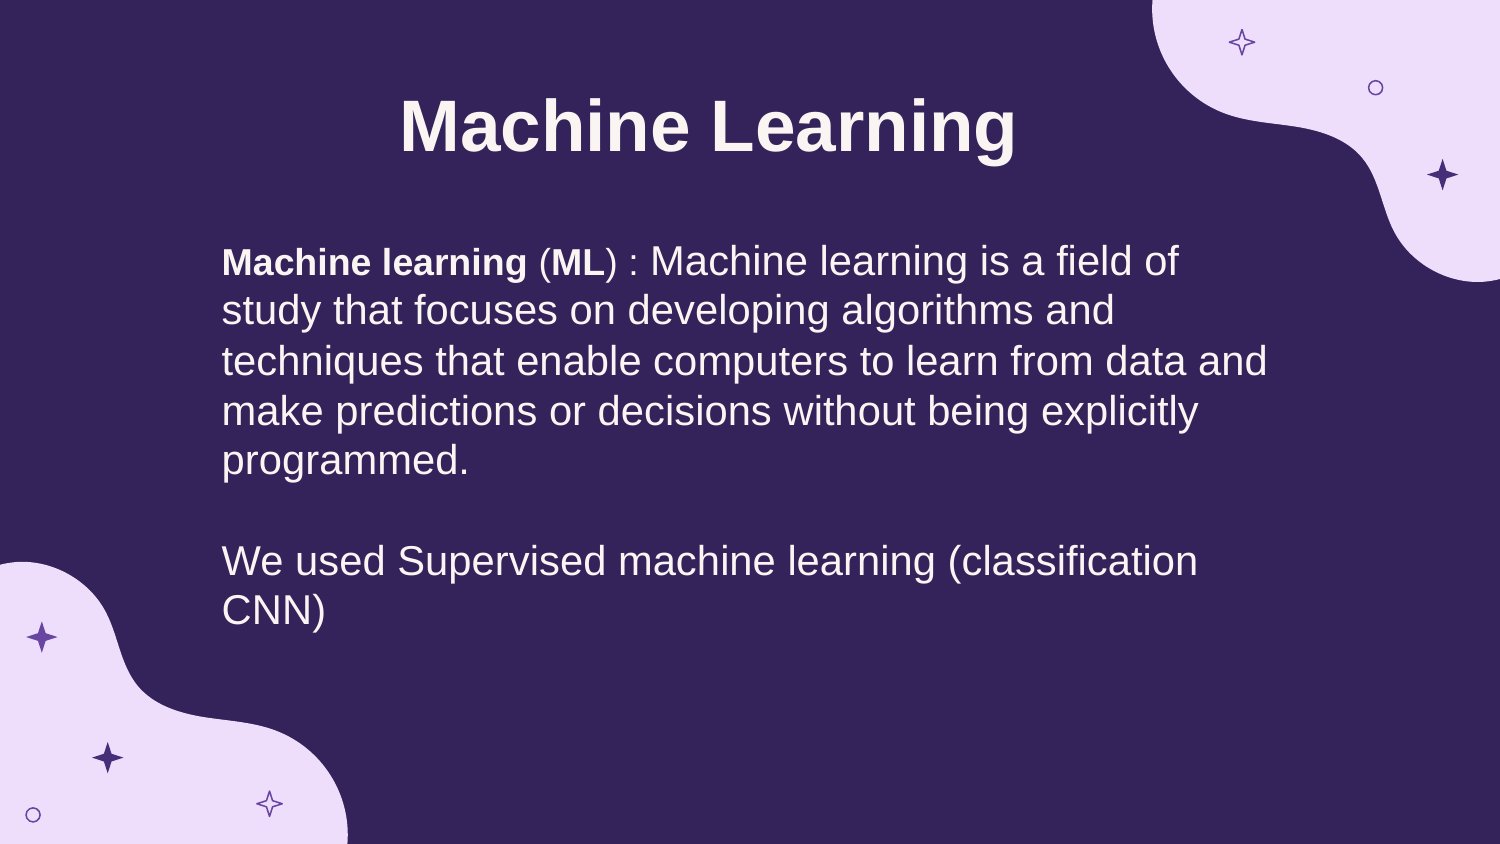

# Machine Learning
Machine learning (ML) : Machine learning is a field of study that focuses on developing algorithms and techniques that enable computers to learn from data and make predictions or decisions without being explicitly programmed.

We used Supervised machine learning (classification CNN)